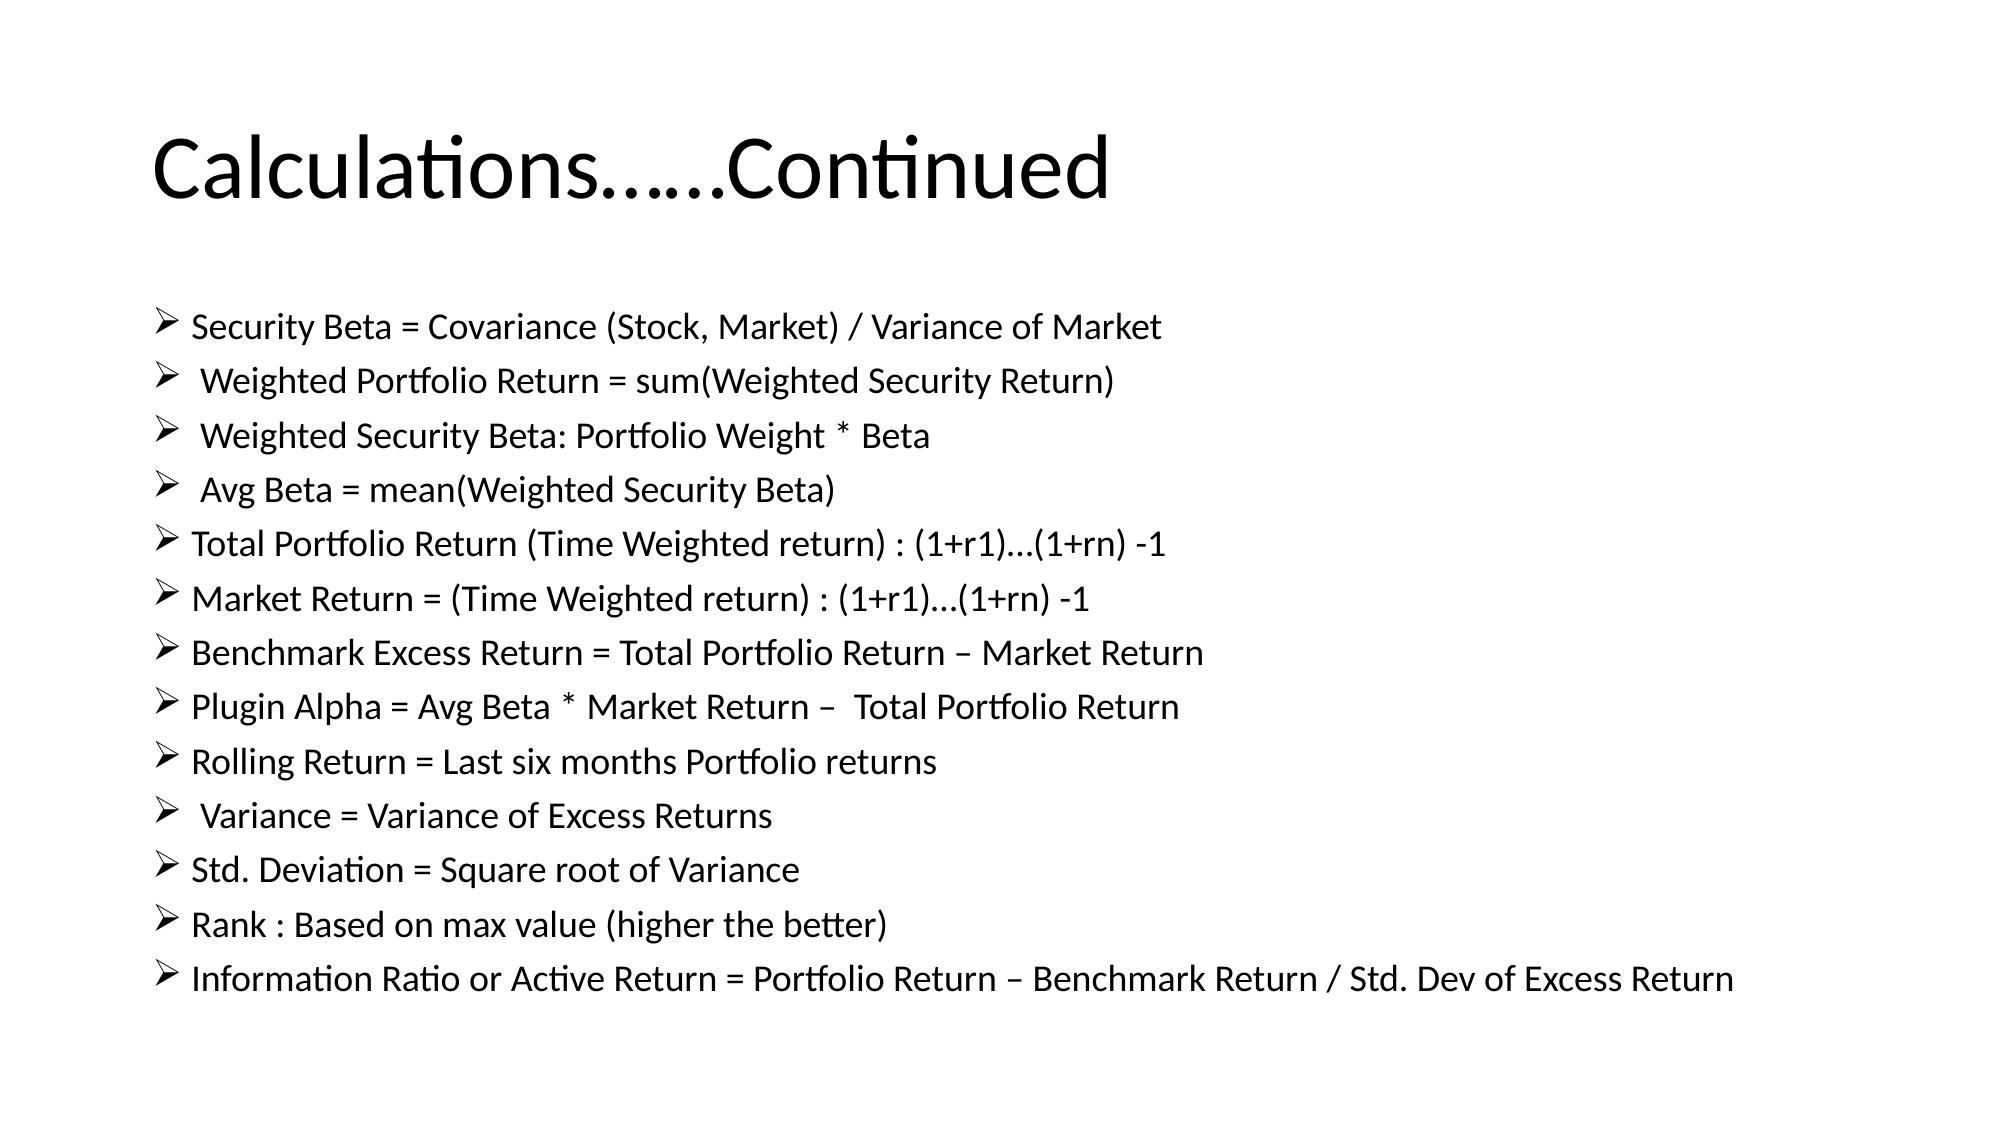

# Calculations……Continued
Security Beta = Covariance (Stock, Market) / Variance of Market
 Weighted Portfolio Return = sum(Weighted Security Return)
 Weighted Security Beta: Portfolio Weight * Beta
 Avg Beta = mean(Weighted Security Beta)
Total Portfolio Return (Time Weighted return) : (1+r1)…(1+rn) -1
Market Return = (Time Weighted return) : (1+r1)…(1+rn) -1
Benchmark Excess Return = Total Portfolio Return – Market Return
Plugin Alpha = Avg Beta * Market Return –  Total Portfolio Return
Rolling Return = Last six months Portfolio returns
 Variance = Variance of Excess Returns
Std. Deviation = Square root of Variance
Rank : Based on max value (higher the better)
Information Ratio or Active Return = Portfolio Return – Benchmark Return / Std. Dev of Excess Return